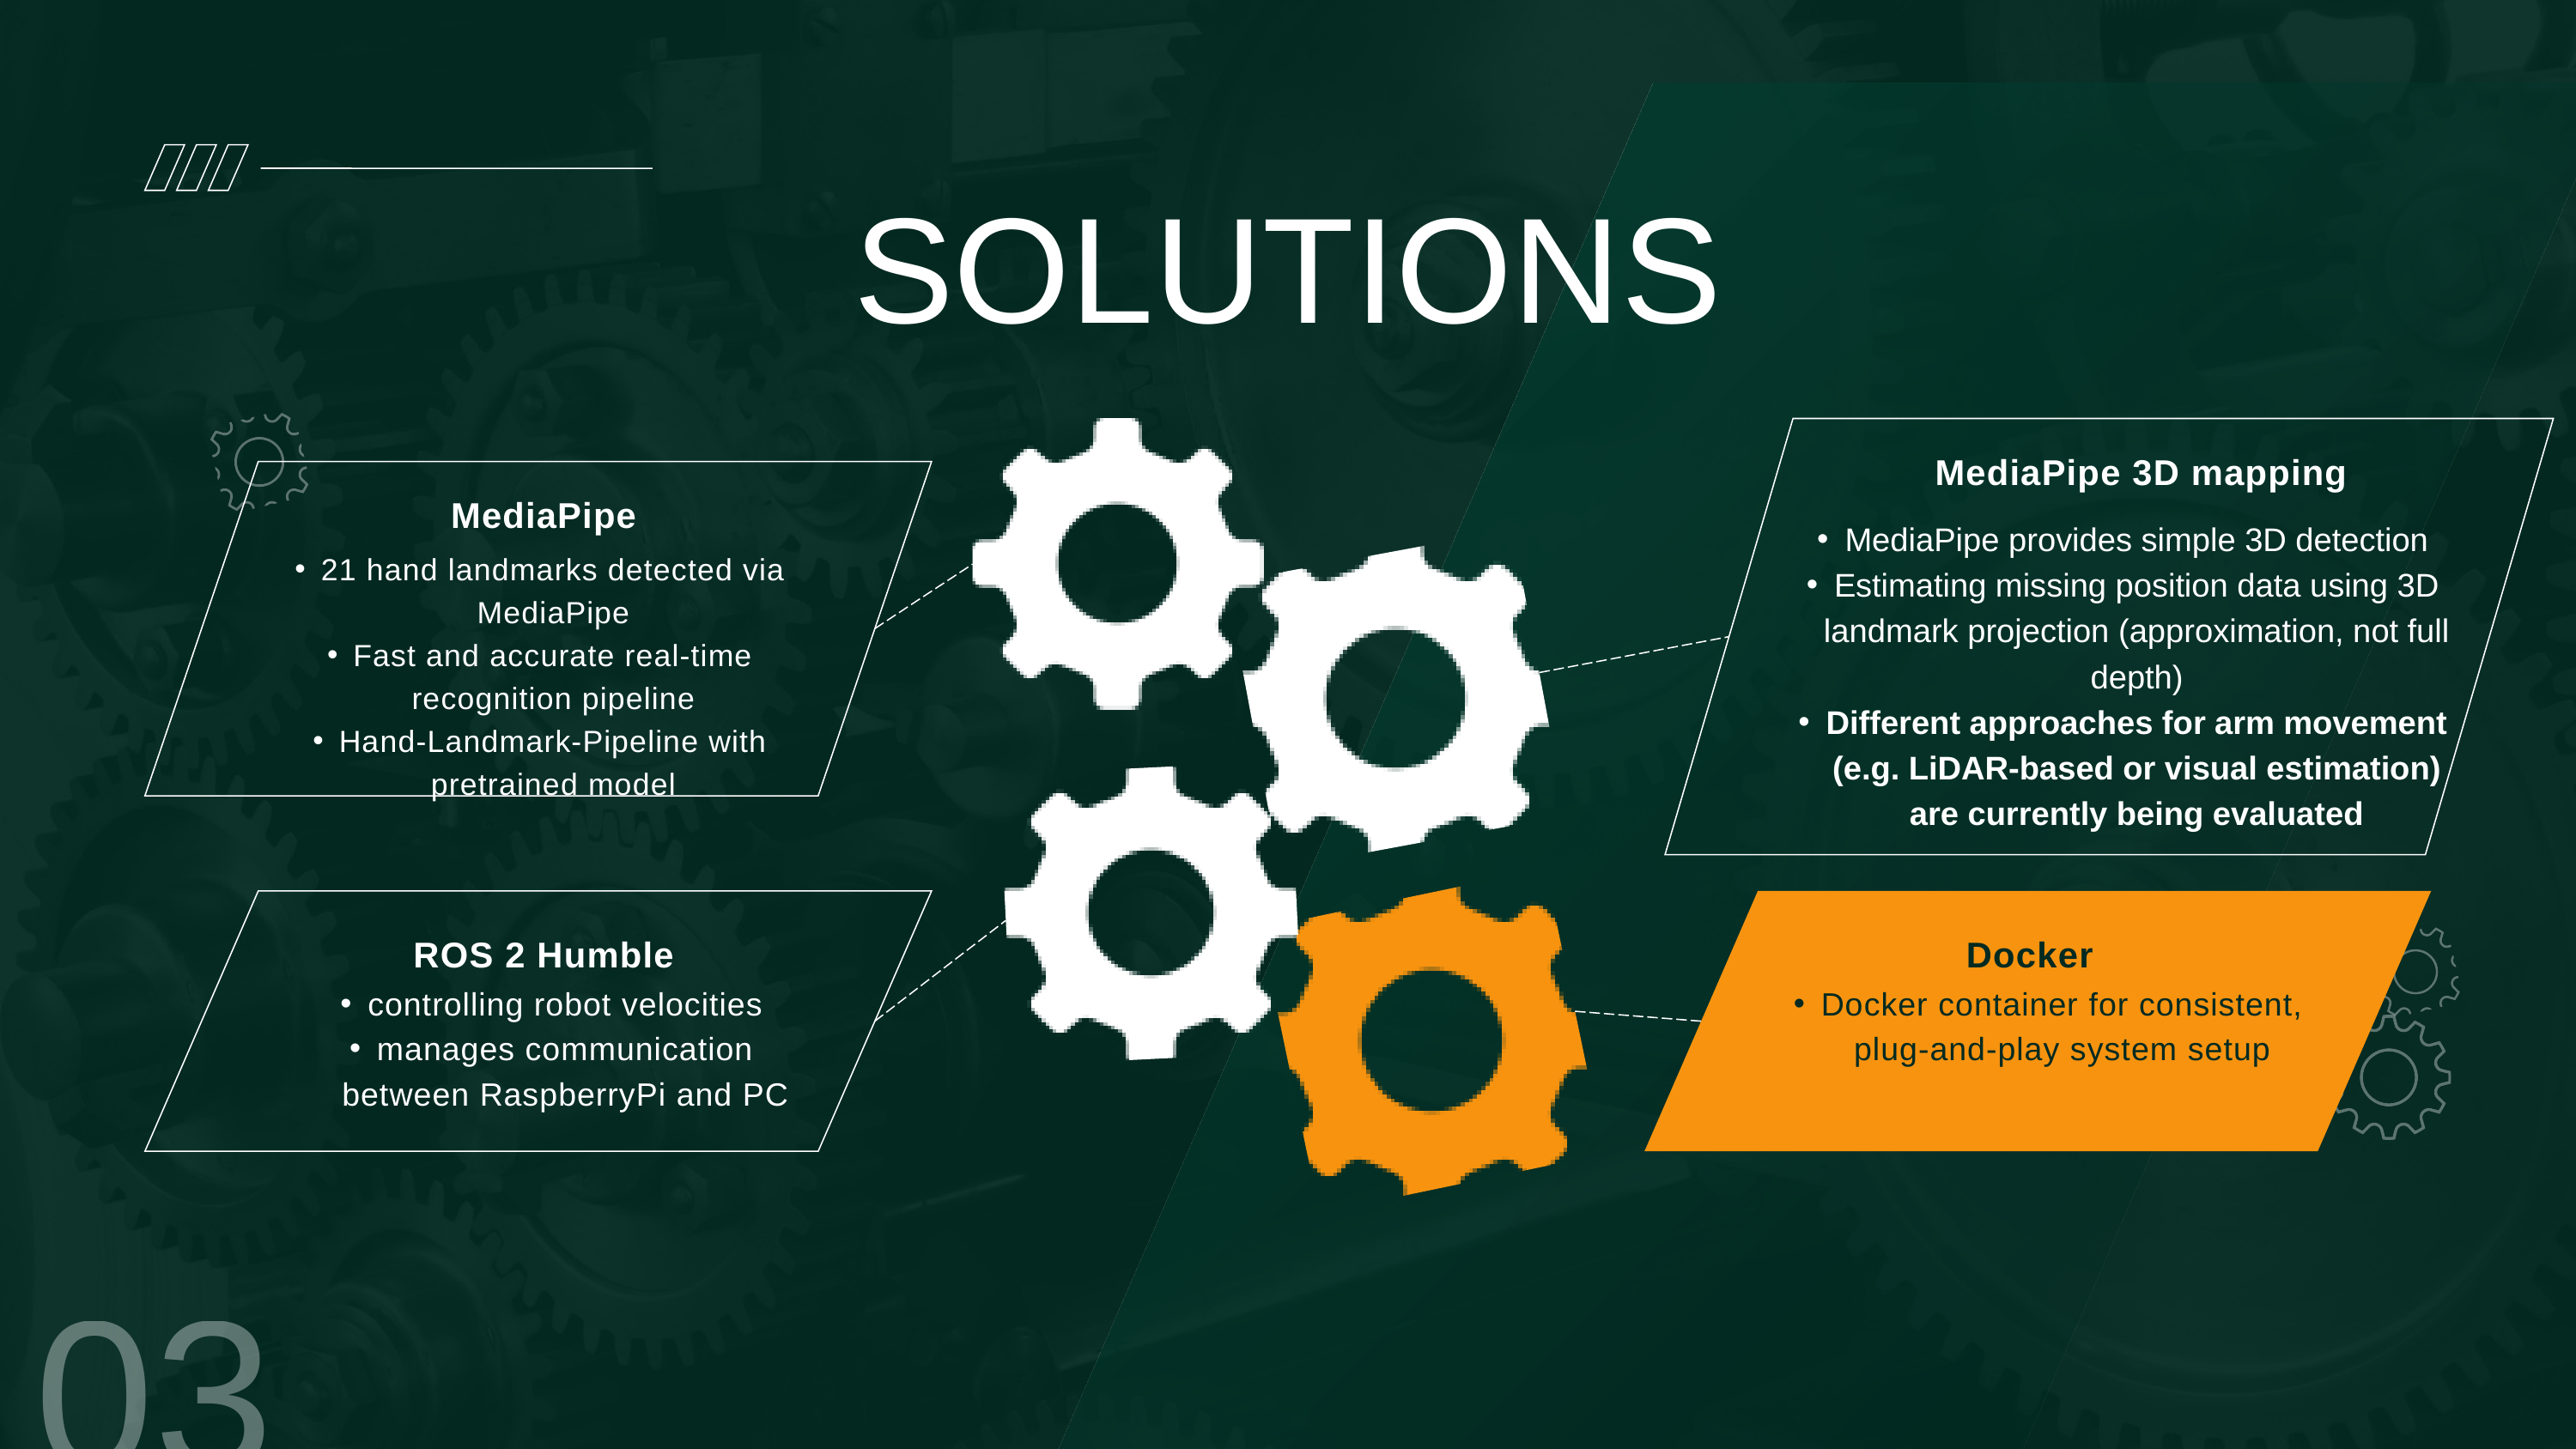

SOLUTIONS

MediaPipe 3D mapping

MediaPipe
MediaPipe provides simple 3D detection
Estimating missing position data using 3D landmark projection (approximation, not full depth)
Different approaches for arm movement (e.g. LiDAR-based or visual estimation) are currently being evaluated
21 hand landmarks detected via MediaPipe
Fast and accurate real-time recognition pipeline
Hand-Landmark-Pipeline with pretrained model

ROS 2 Humble
Docker

controlling robot velocities
manages communication between RaspberryPi and PC
Docker container for consistent, plug-and-play system setup

03